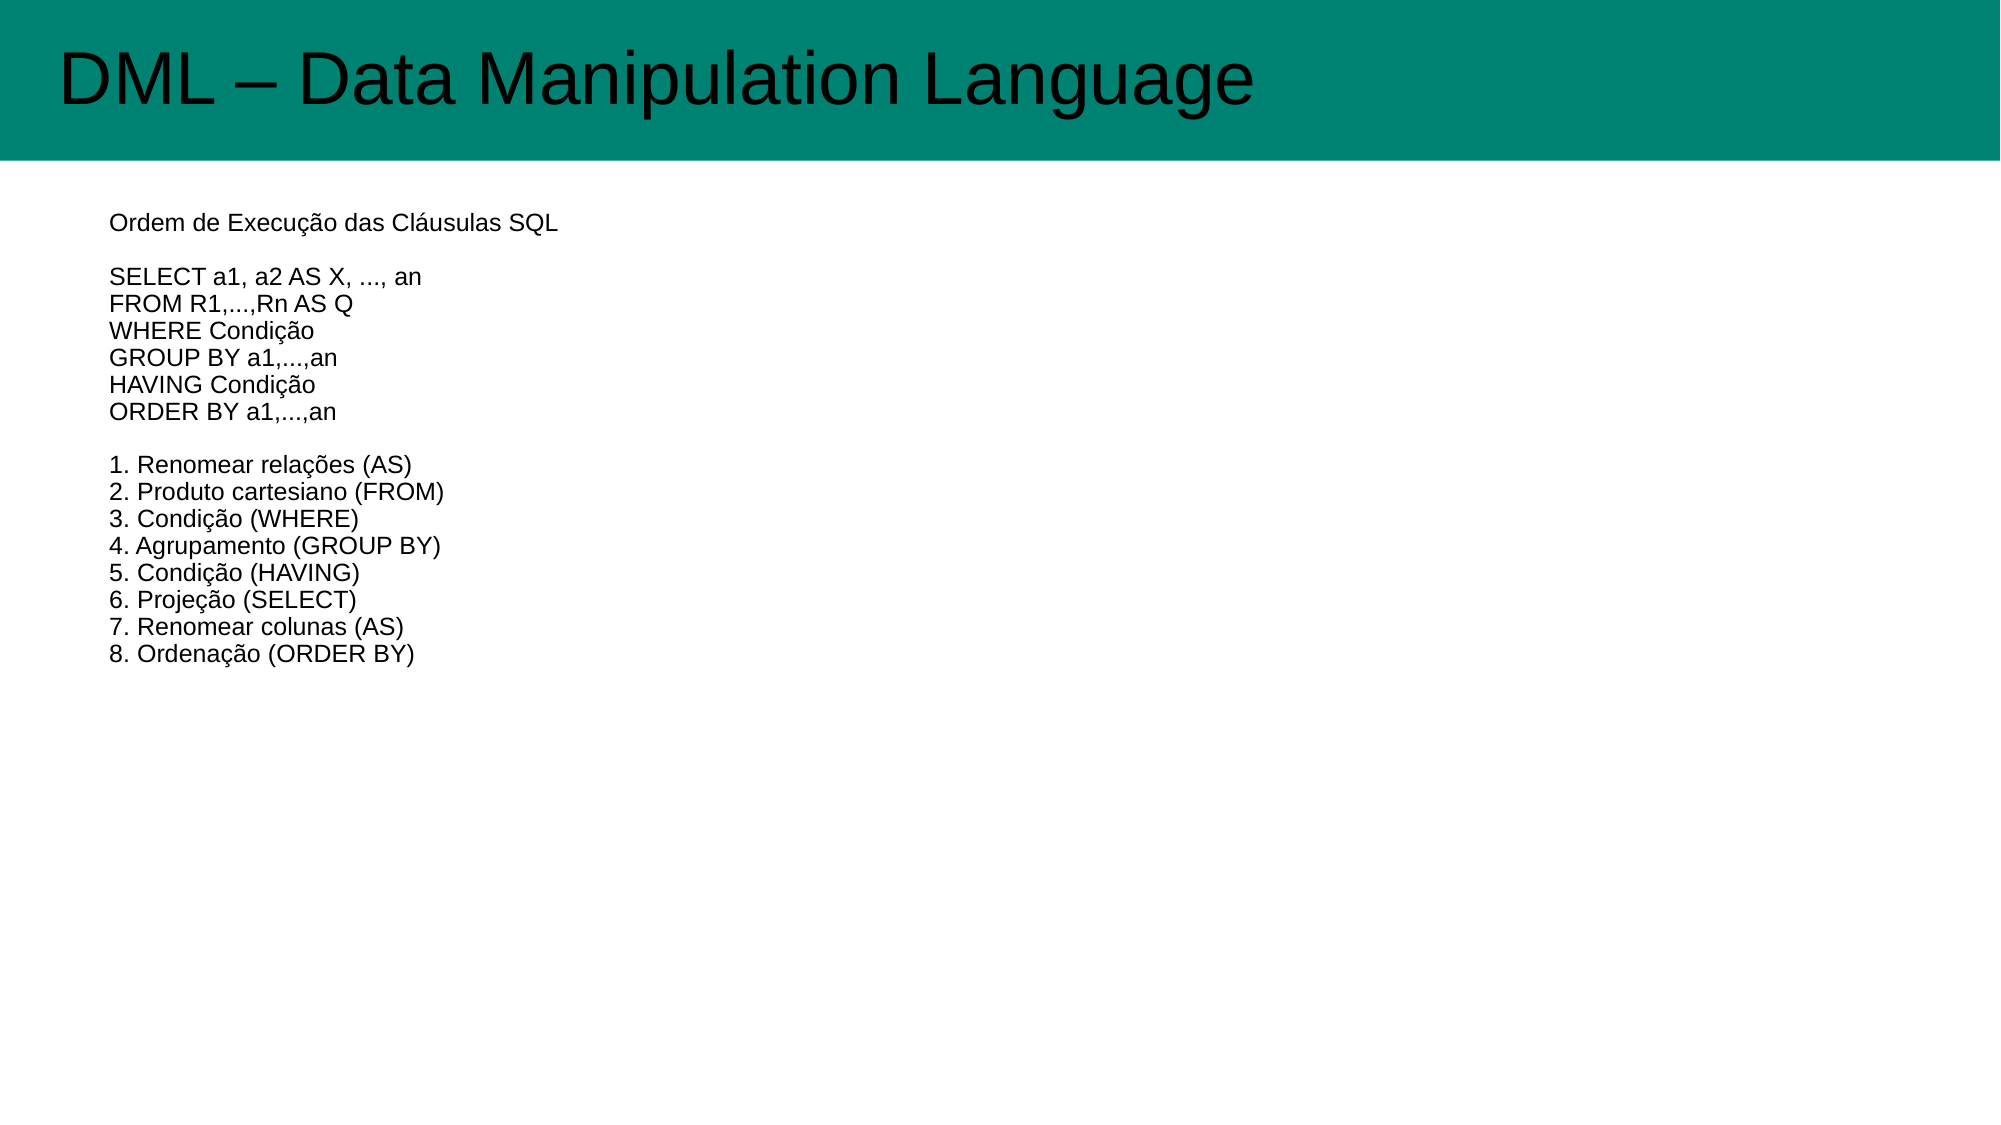

DML – Data Manipulation Language
#
Ordem de Execução das Cláusulas SQL

SELECT a1, a2 AS X, ..., an
FROM R1,...,Rn AS Q
WHERE Condição
GROUP BY a1,...,an
HAVING Condição
ORDER BY a1,...,an

1. Renomear relações (AS)
2. Produto cartesiano (FROM)
3. Condição (WHERE)
4. Agrupamento (GROUP BY)
5. Condição (HAVING)
6. Projeção (SELECT)
7. Renomear colunas (AS)
8. Ordenação (ORDER BY)